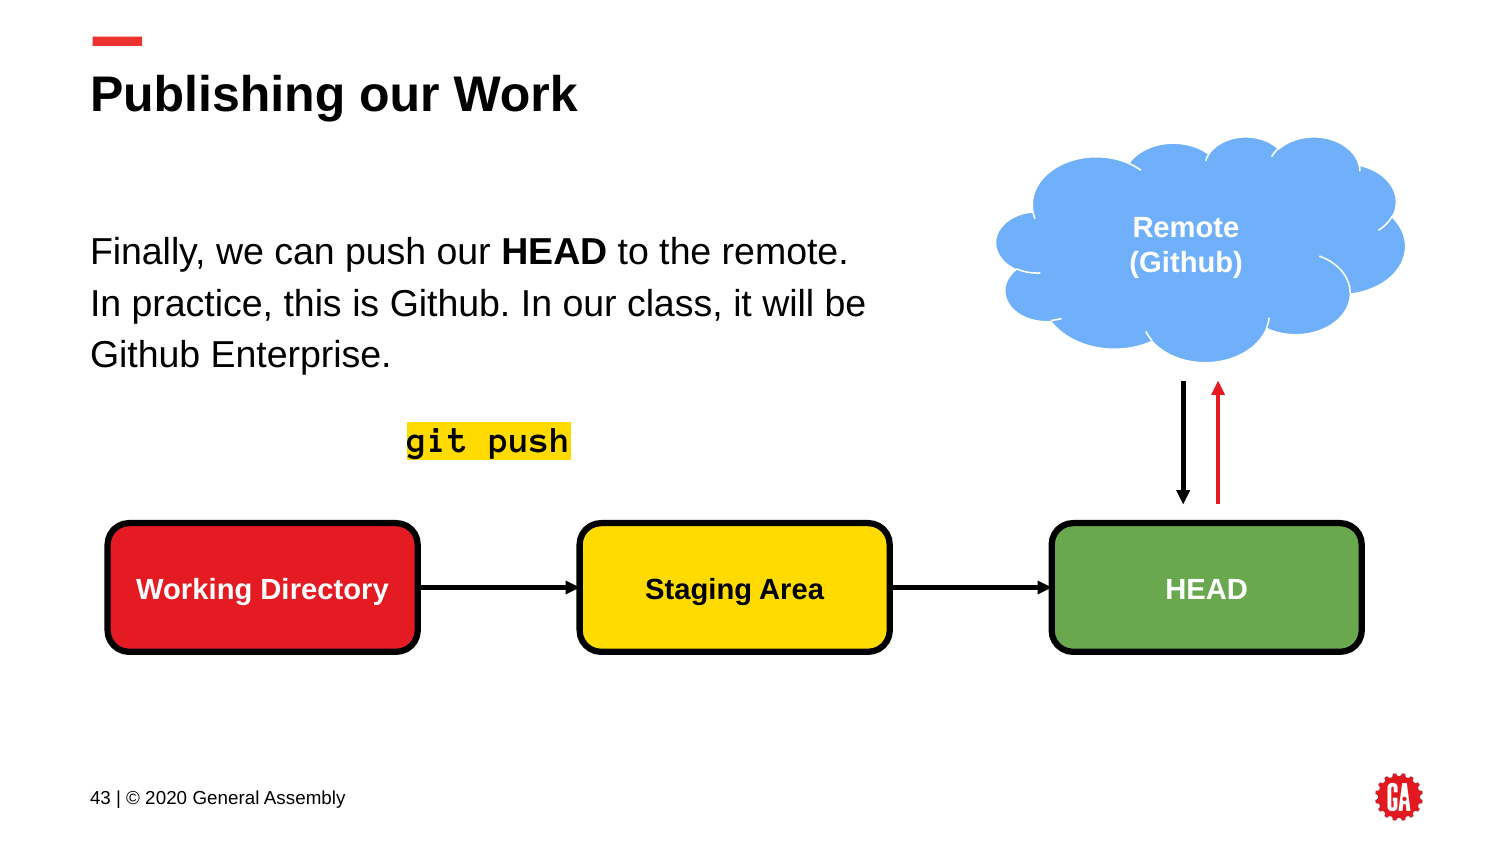

# Publishing our Work
Remote
(Github)
Finally, we can push our HEAD to the remote. In practice, this is Github. In our class, it will be Github Enterprise.
git push
Working Directory
Staging Area
HEAD
43 | © 2020 General Assembly